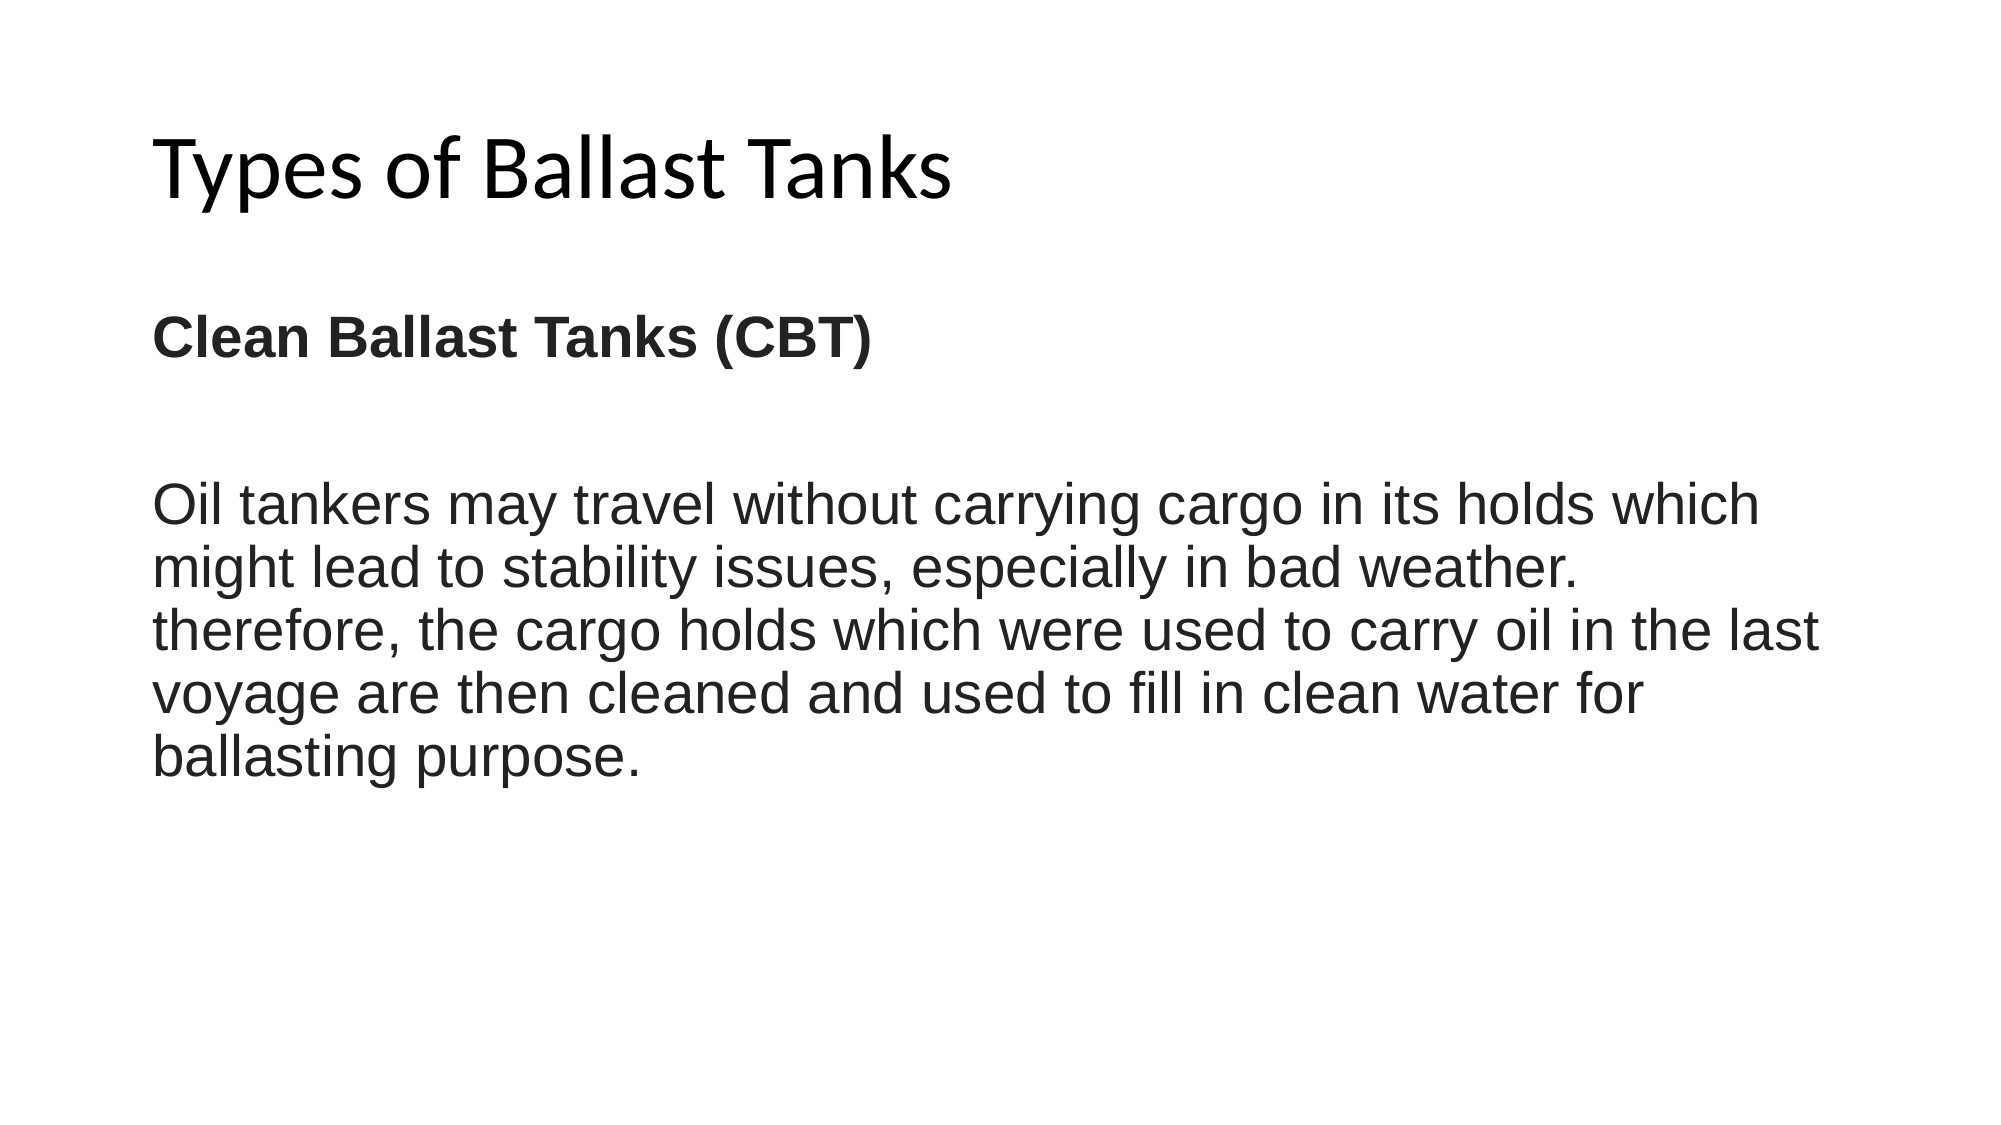

# Types of Ballast Tanks
Clean Ballast Tanks (CBT)

Oil tankers may travel without carrying cargo in its holds which might lead to stability issues, especially in bad weather. therefore, the cargo holds which were used to carry oil in the last voyage are then cleaned and used to fill in clean water for  ballasting purpose.